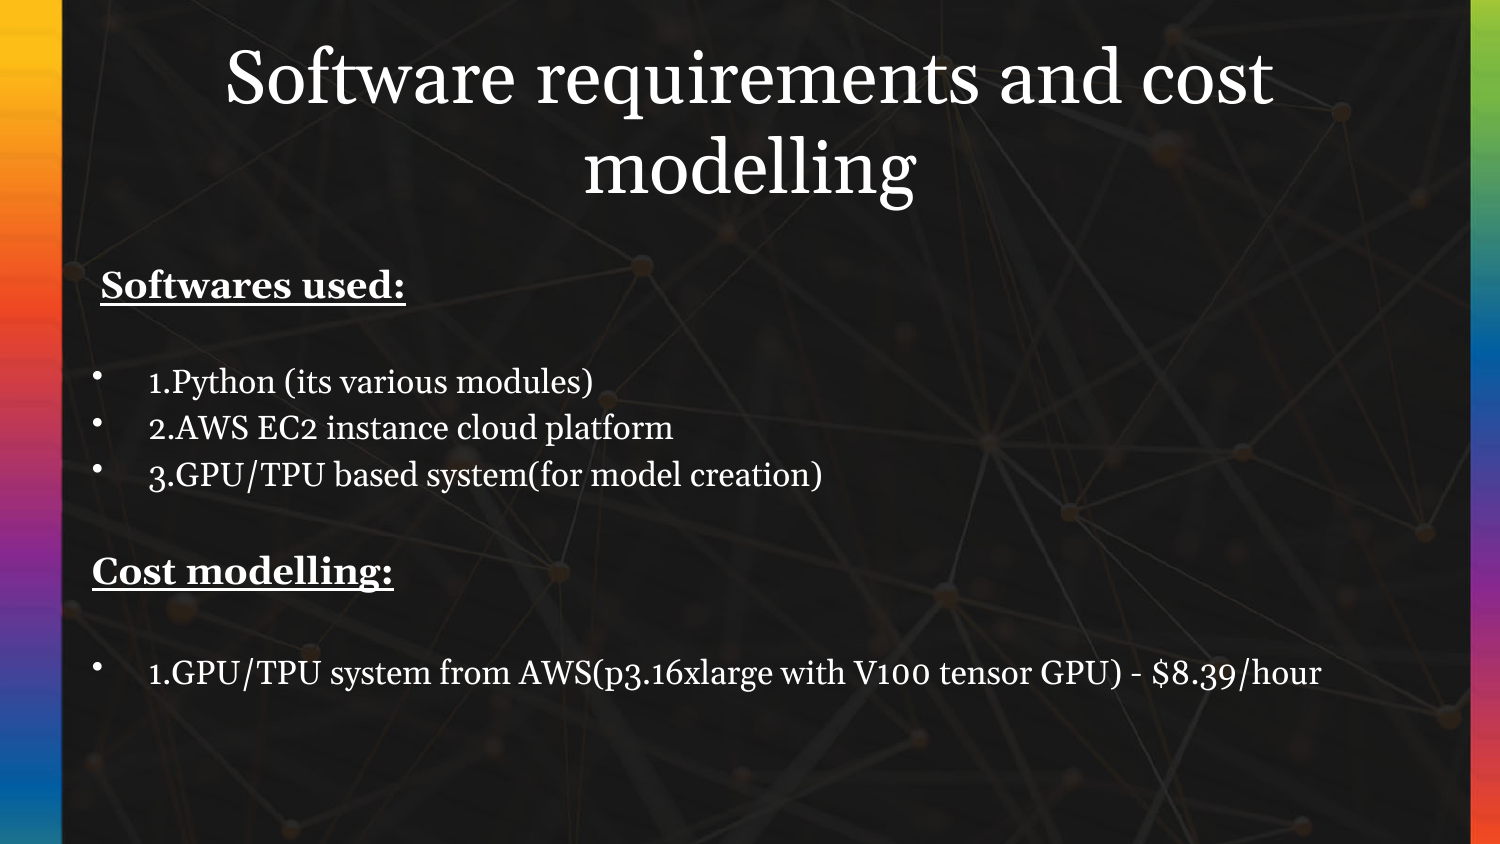

# Software requirements and cost modelling
 Softwares used:

1.Python (its various modules)
2.AWS EC2 instance cloud platform
3.GPU/TPU based system(for model creation)

Cost modelling:

1.GPU/TPU system from AWS(p3.16xlarge with V100 tensor GPU) - $8.39/hour
19